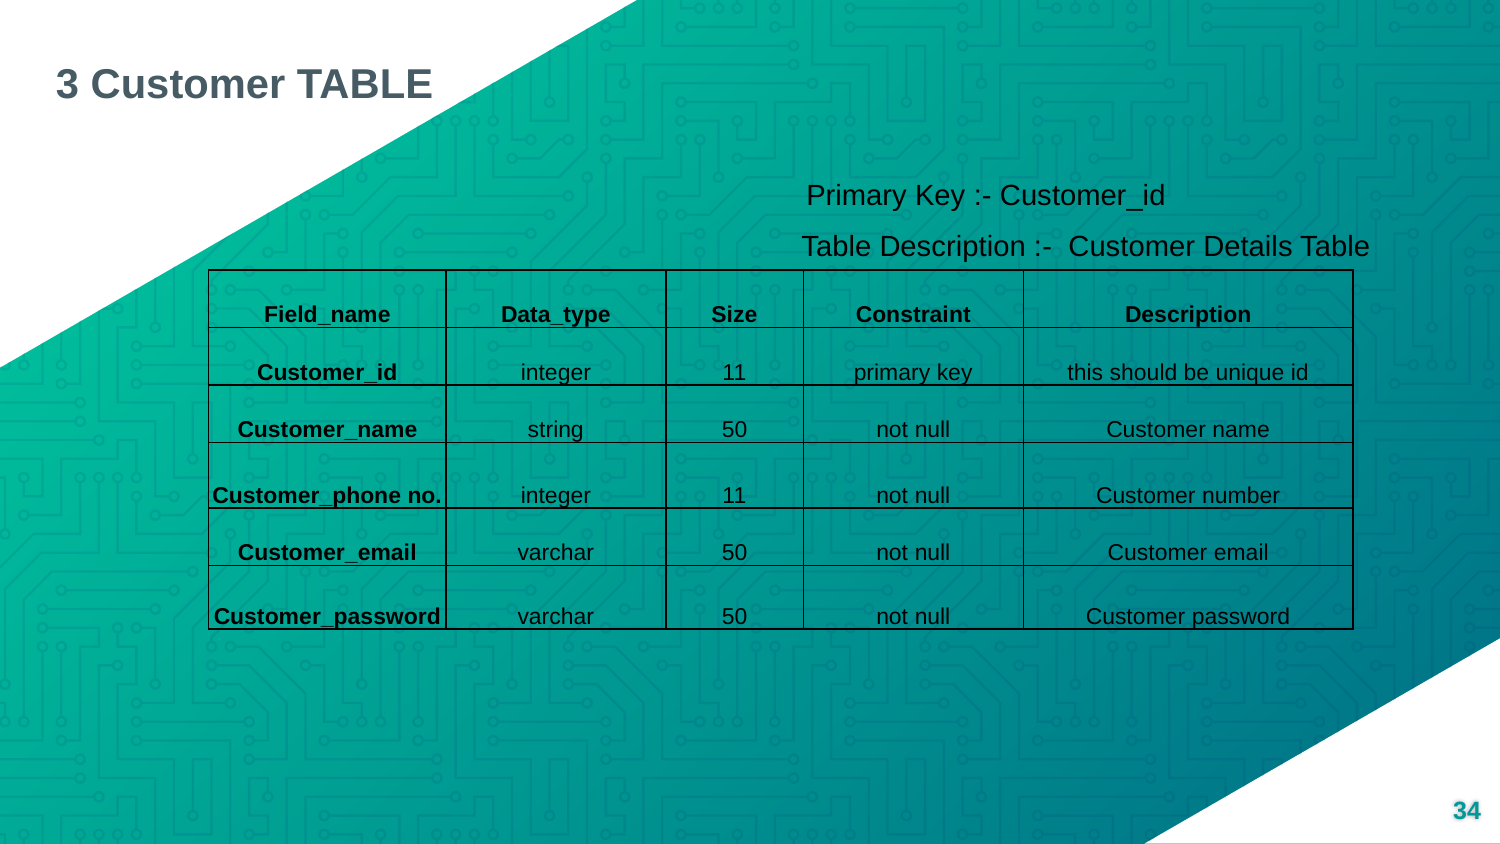

3 Customer TABLE
Primary Key :- Customer_id
Table Description :-  Customer Details Table
| Field\_name | Data\_type | Size | Constraint | Description |
| --- | --- | --- | --- | --- |
| Customer\_id | integer | 11 | primary key | this should be unique id |
| Customer\_name | string | 50 | not null | Customer name |
| Customer\_phone no. | integer | 11 | not null | Customer number |
| Customer\_email | varchar | 50 | not null | Customer email |
| Customer\_password | varchar | 50 | not null | Customer password |
34